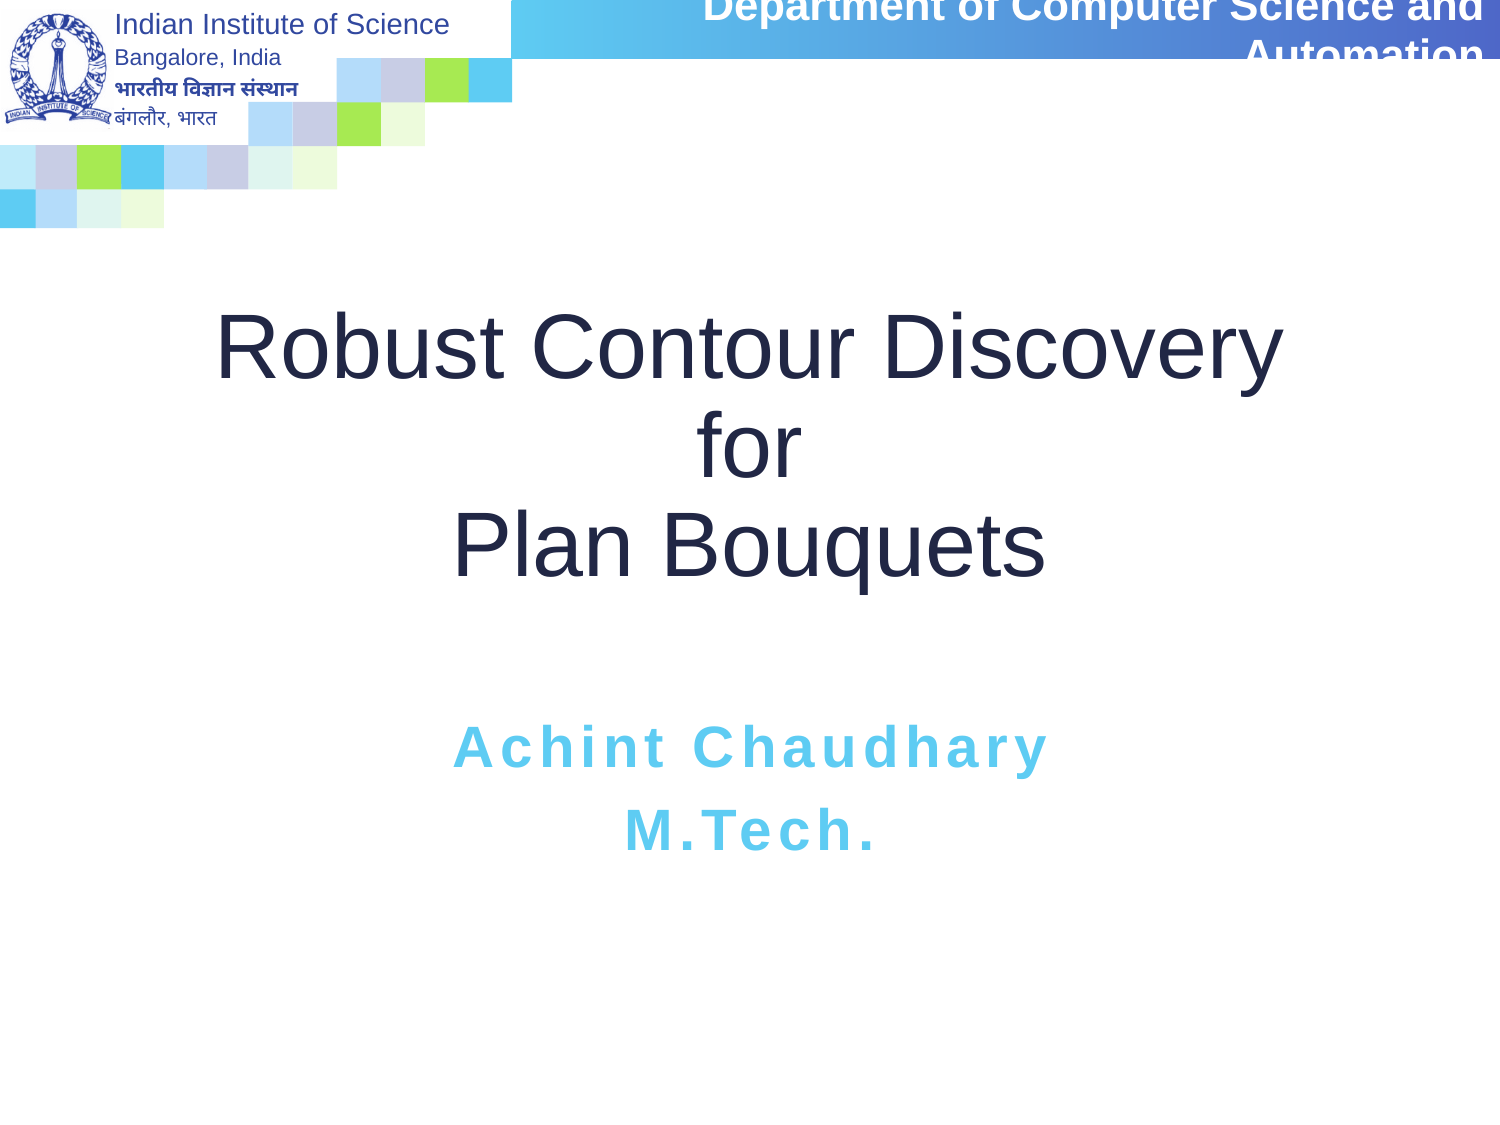

# Robust Contour Discovery for Plan Bouquets

Achint Chaudhary
M.Tech.